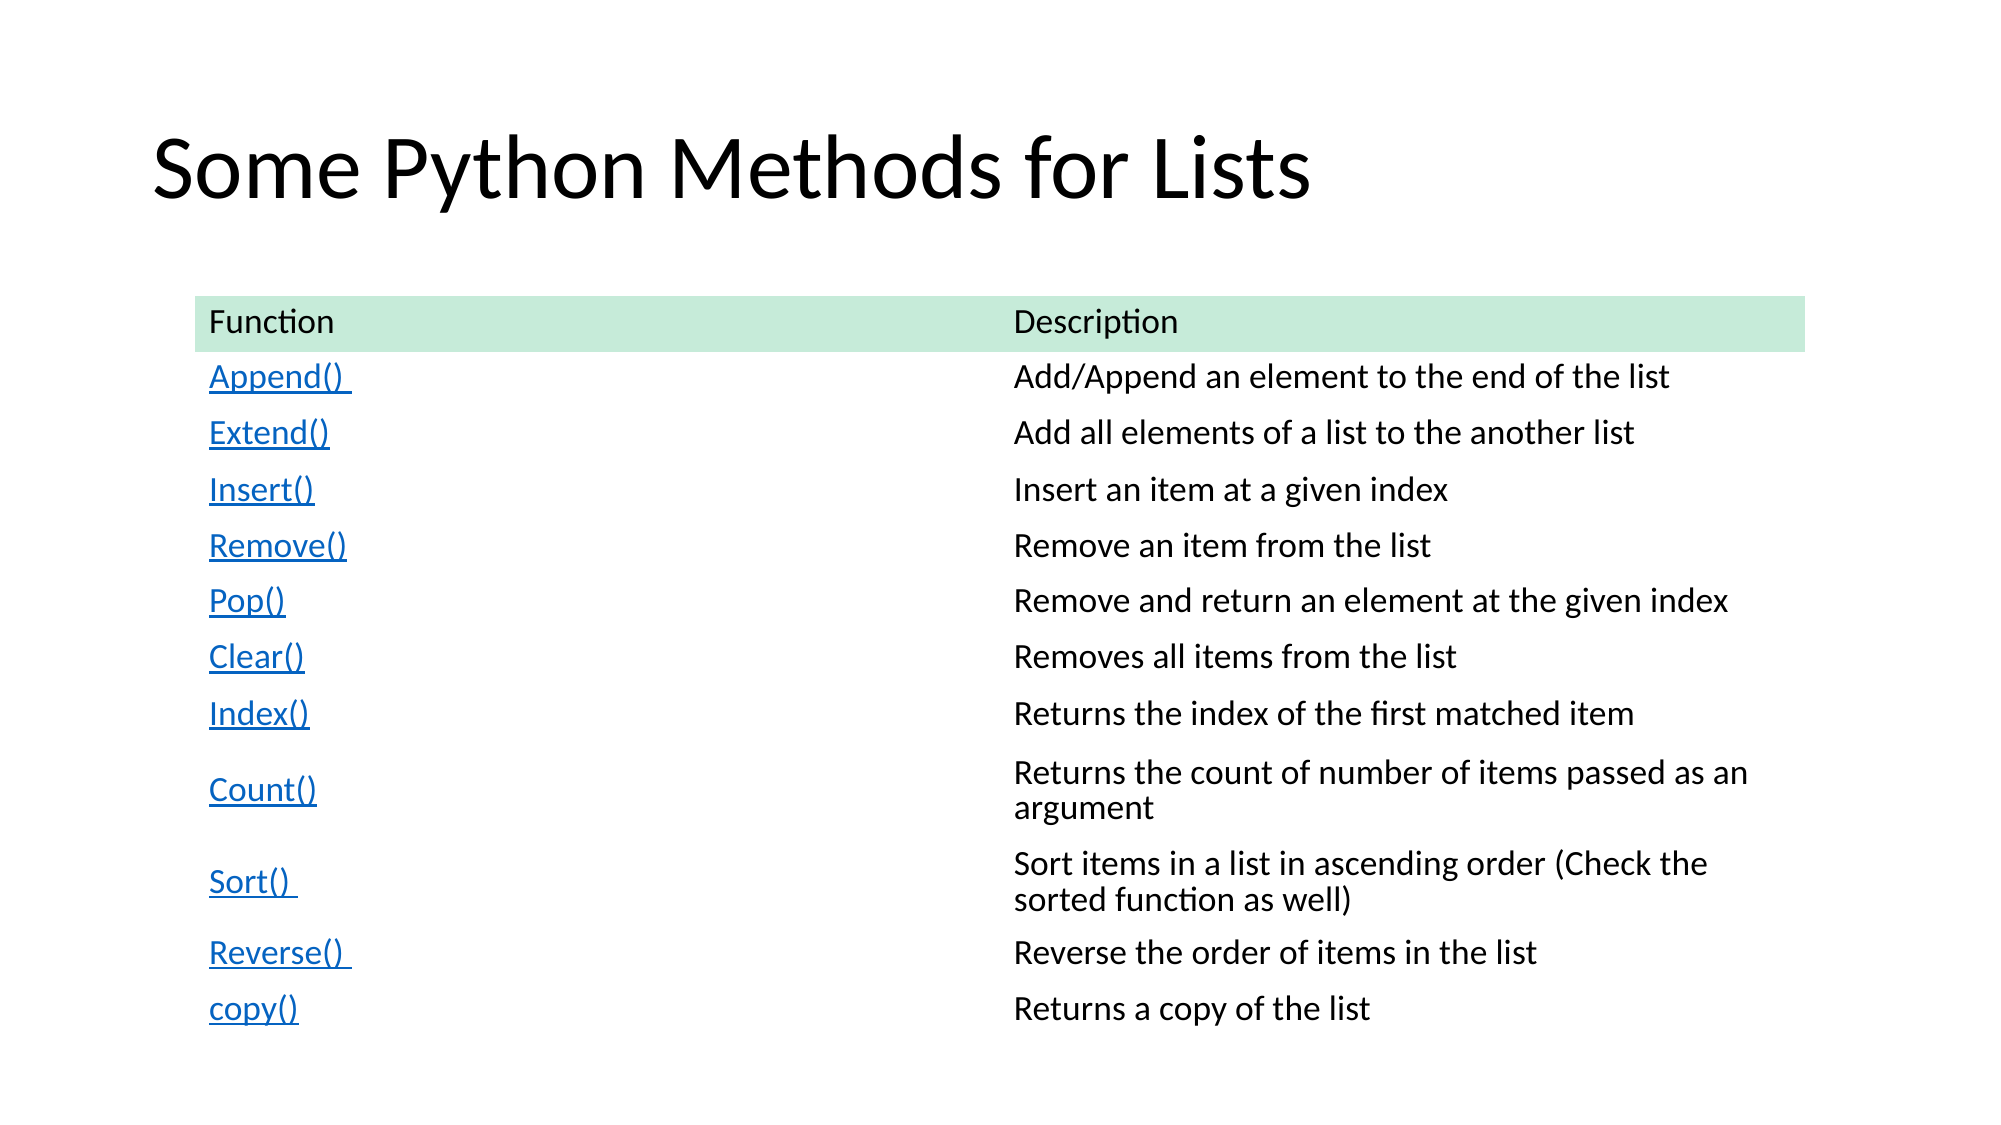

# Some Python Methods for Lists
| Function | Description |
| --- | --- |
| Append() | Add/Append an element to the end of the list |
| Extend() | Add all elements of a list to the another list |
| Insert() | Insert an item at a given index |
| Remove() | Remove an item from the list |
| Pop() | Remove and return an element at the given index |
| Clear() | Removes all items from the list |
| Index() | Returns the index of the first matched item |
| Count() | Returns the count of number of items passed as an argument |
| Sort() | Sort items in a list in ascending order (Check the sorted function as well) |
| Reverse() | Reverse the order of items in the list |
| copy() | Returns a copy of the list |